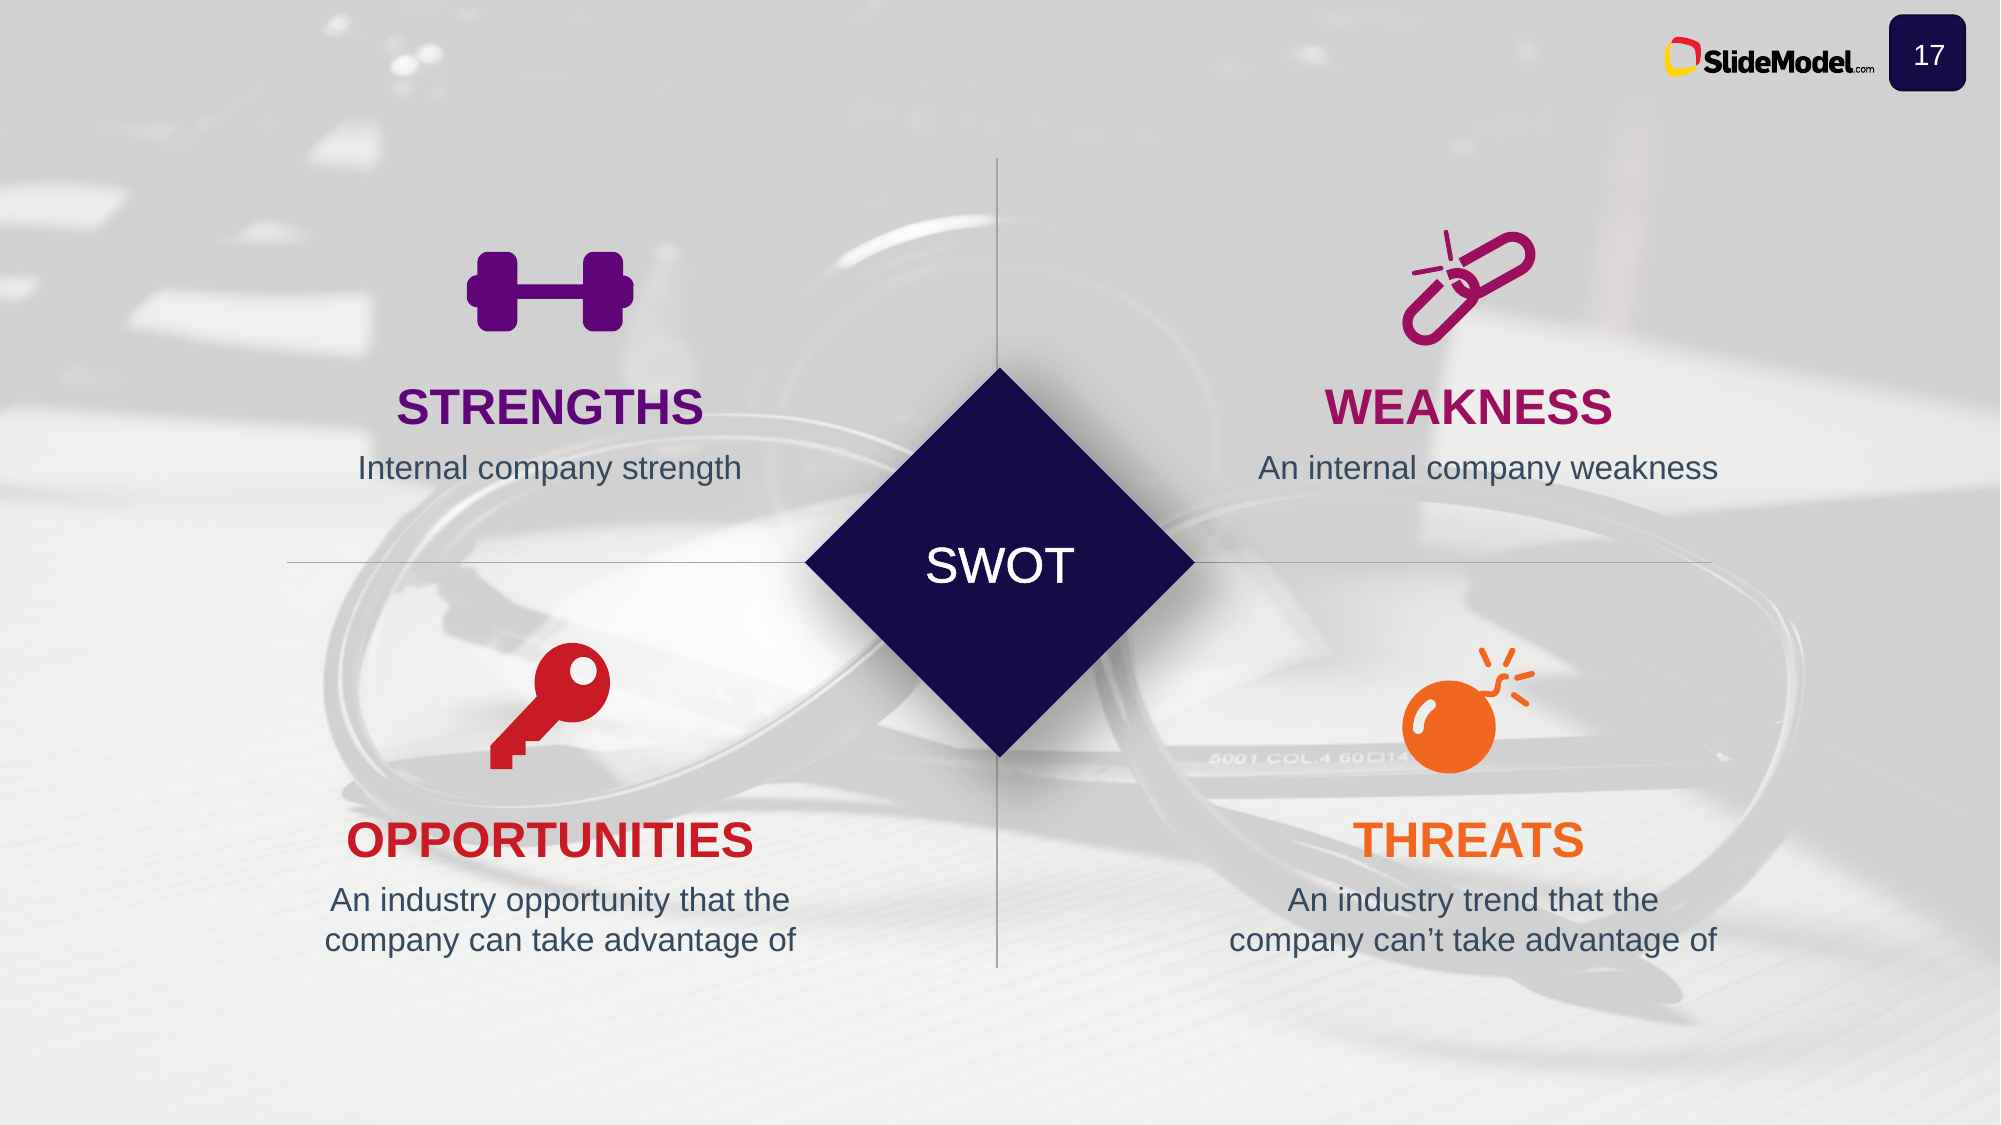

17

weakness
An internal company weakness

Strengths
Internal company strength
SWOT

opportunities
An industry opportunity that the company can take advantage of

threats
An industry trend that the company can’t take advantage of